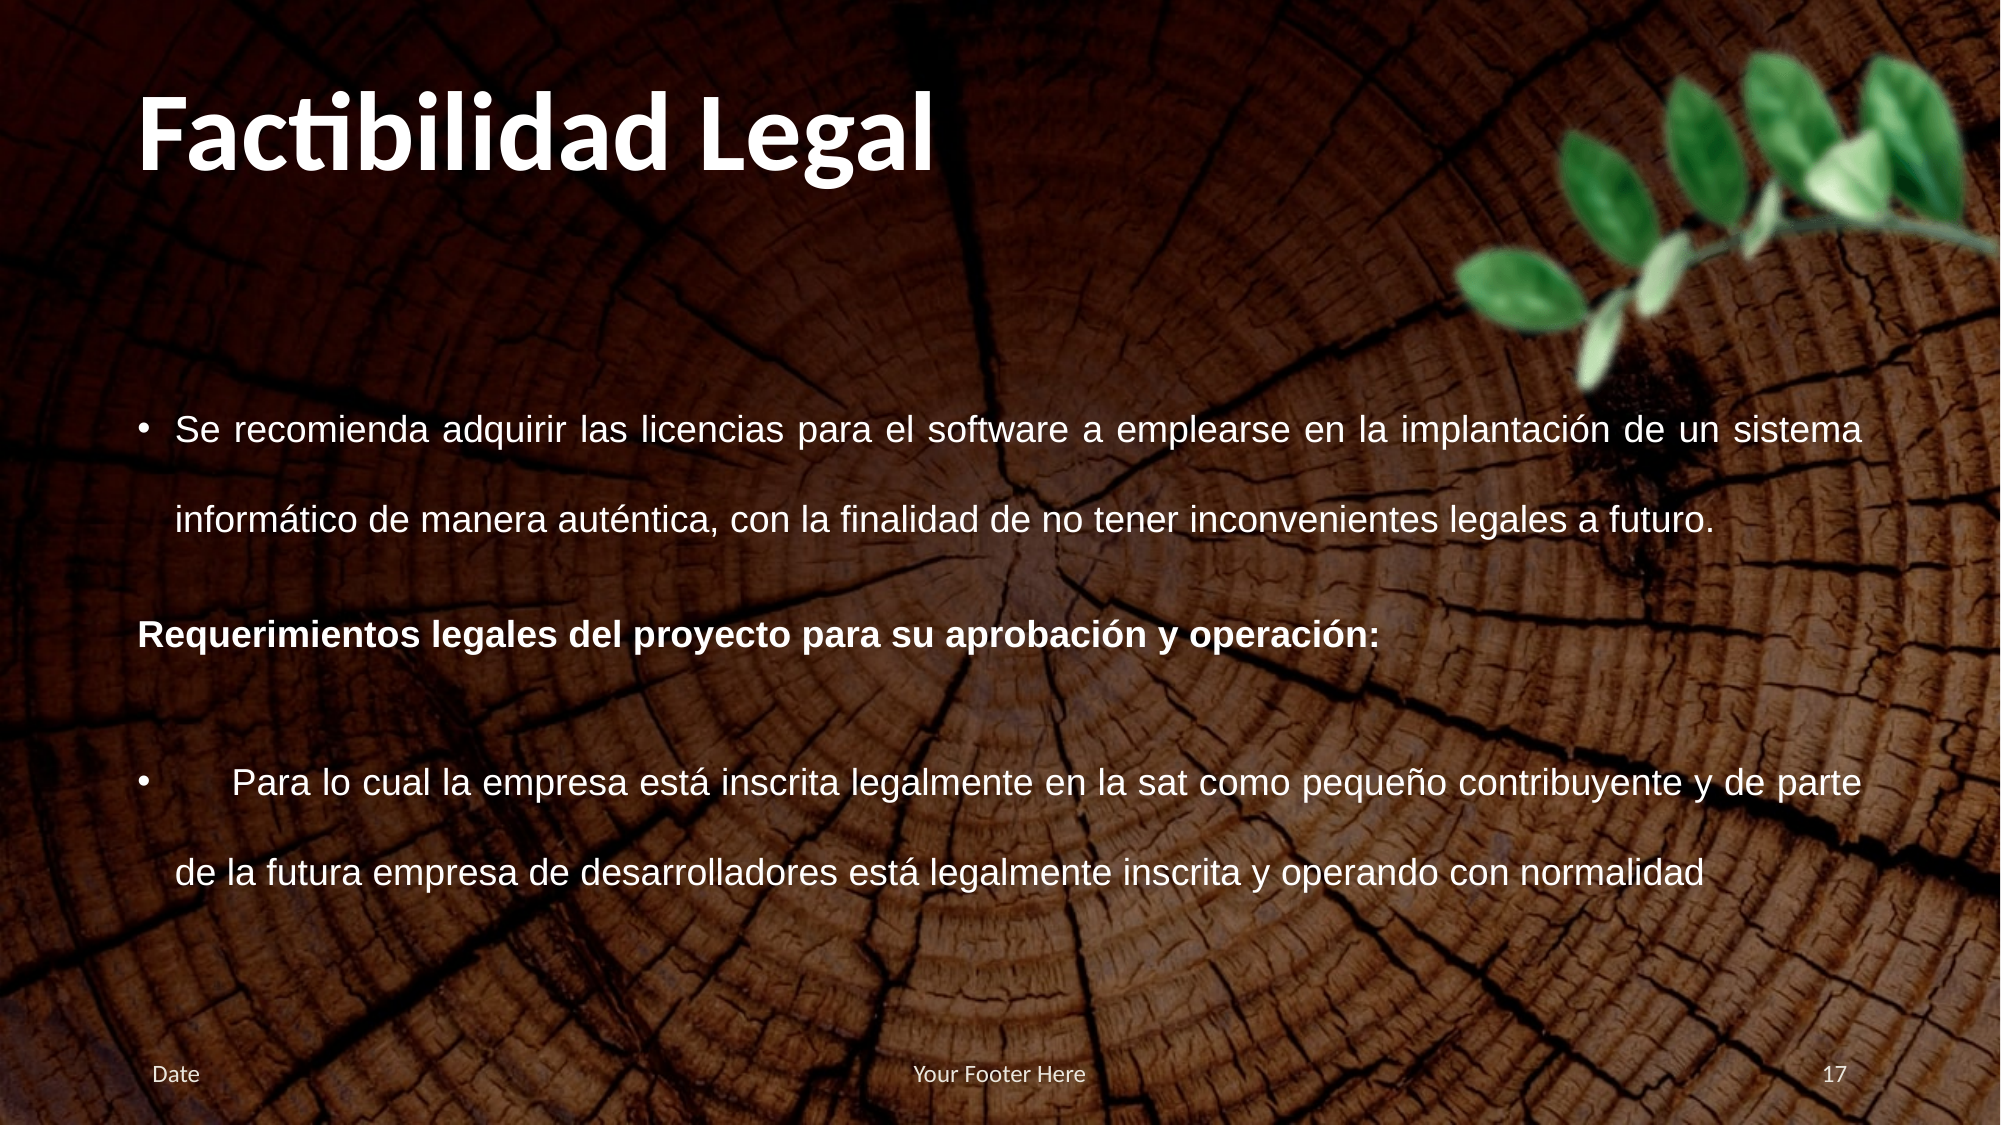

# Factibilidad Legal
Se recomienda adquirir las licencias para el software a emplearse en la implantación de un sistema informático de manera auténtica, con la finalidad de no tener inconvenientes legales a futuro.
Requerimientos legales del proyecto para su aprobación y operación:
     Para lo cual la empresa está inscrita legalmente en la sat como pequeño contribuyente y de parte de la futura empresa de desarrolladores está legalmente inscrita y operando con normalidad

Date
Your Footer Here
17